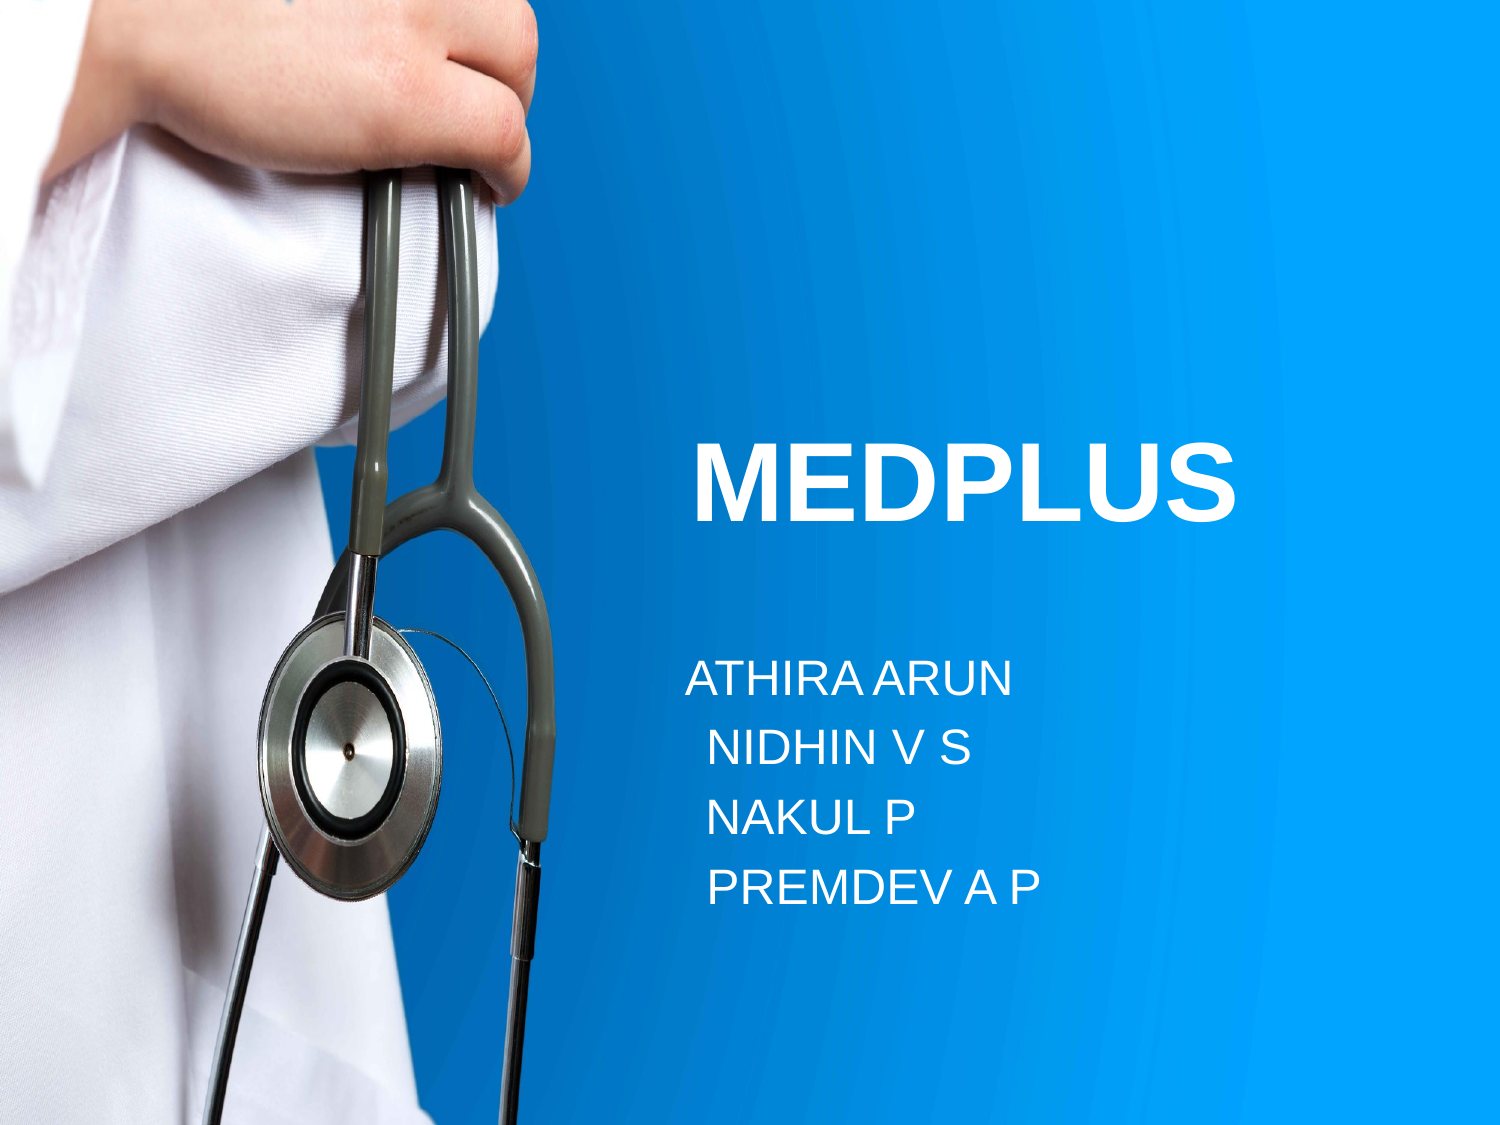

# MEDPLUS
			           ATHIRA ARUN
			      NIDHIN V S
			  NAKUL P
			           PREMDEV A P